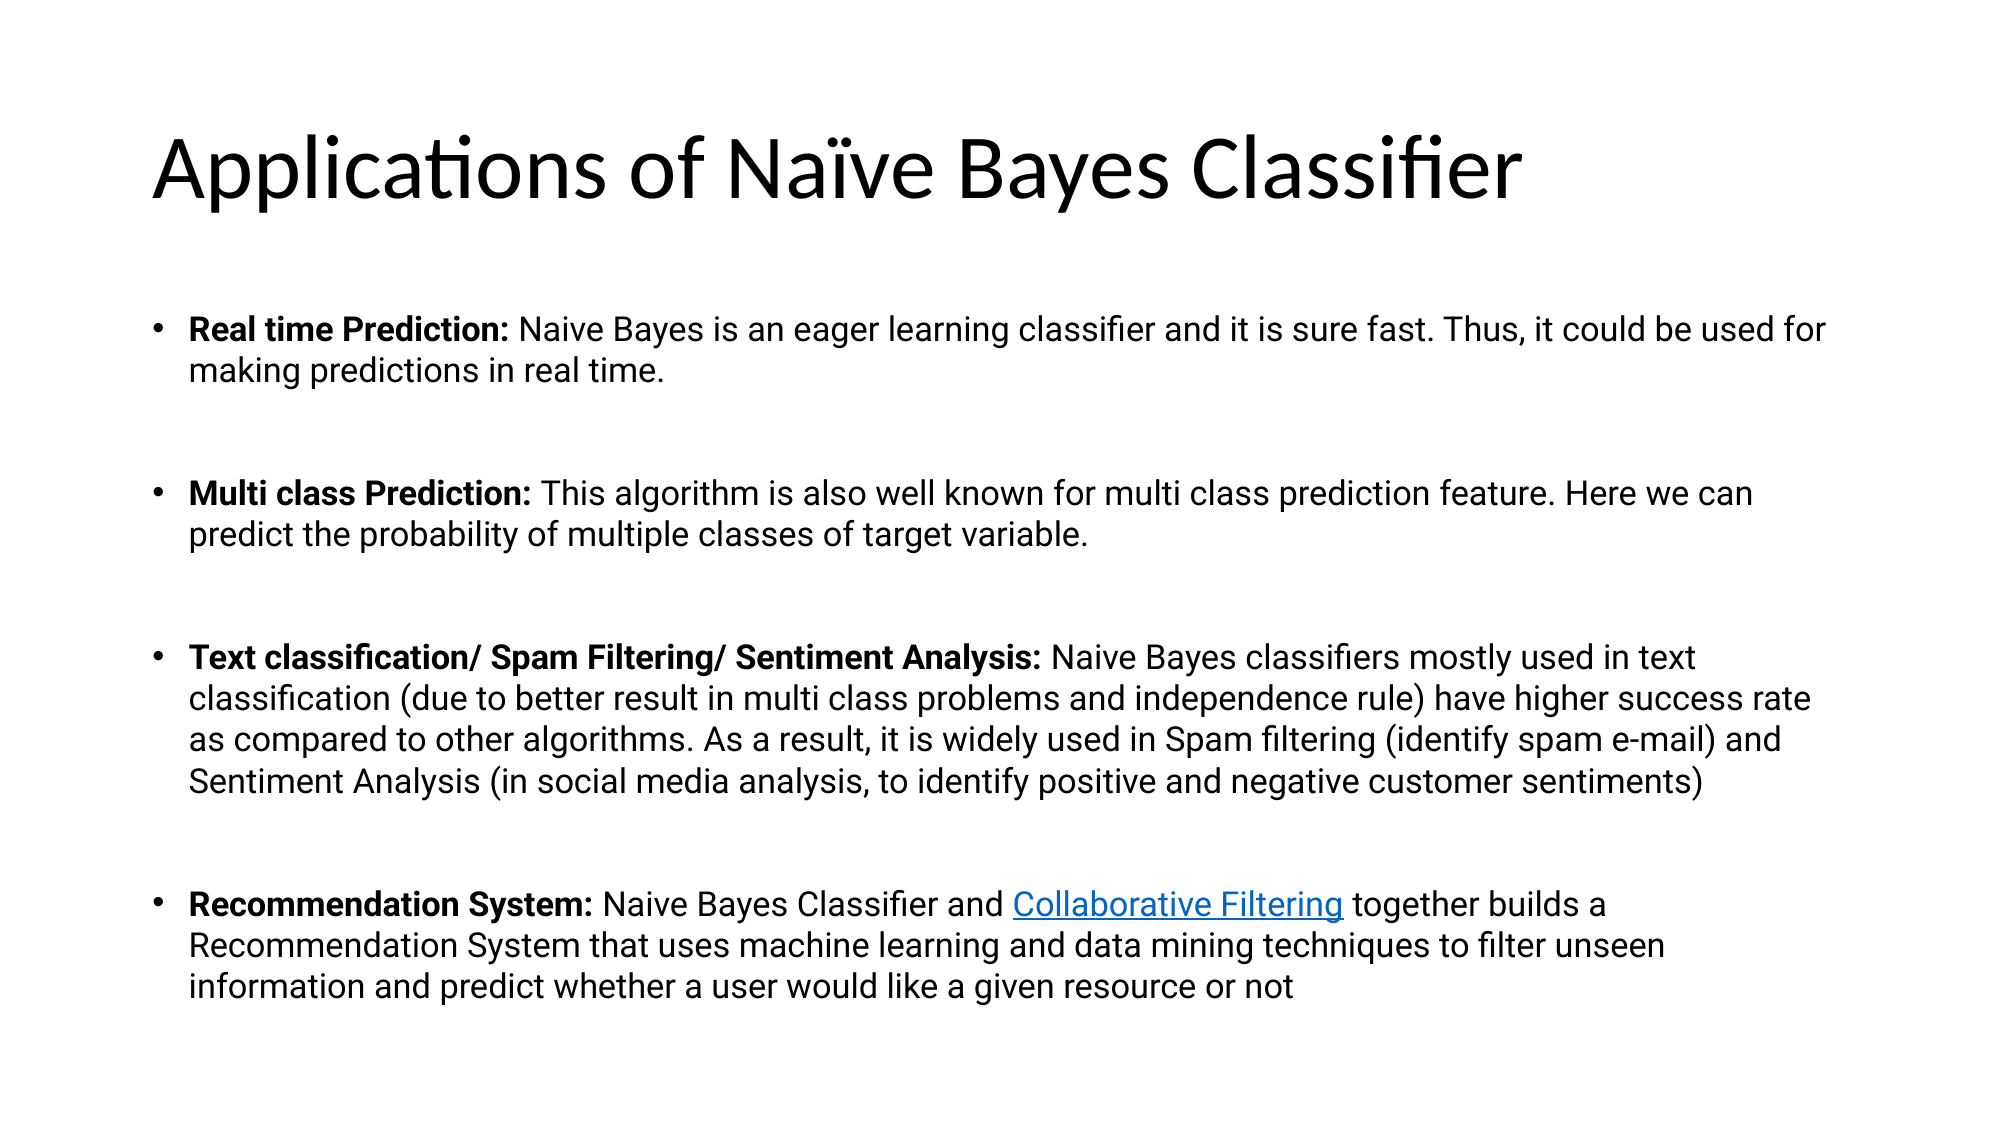

# Applications of Naïve Bayes Classifier
Real time Prediction: Naive Bayes is an eager learning classifier and it is sure fast. Thus, it could be used for making predictions in real time.

Multi class Prediction: This algorithm is also well known for multi class prediction feature. Here we can predict the probability of multiple classes of target variable.

Text classification/ Spam Filtering/ Sentiment Analysis: Naive Bayes classifiers mostly used in text classification (due to better result in multi class problems and independence rule) have higher success rate as compared to other algorithms. As a result, it is widely used in Spam filtering (identify spam e-mail) and Sentiment Analysis (in social media analysis, to identify positive and negative customer sentiments)

Recommendation System: Naive Bayes Classifier and Collaborative Filtering together builds a Recommendation System that uses machine learning and data mining techniques to filter unseen information and predict whether a user would like a given resource or not